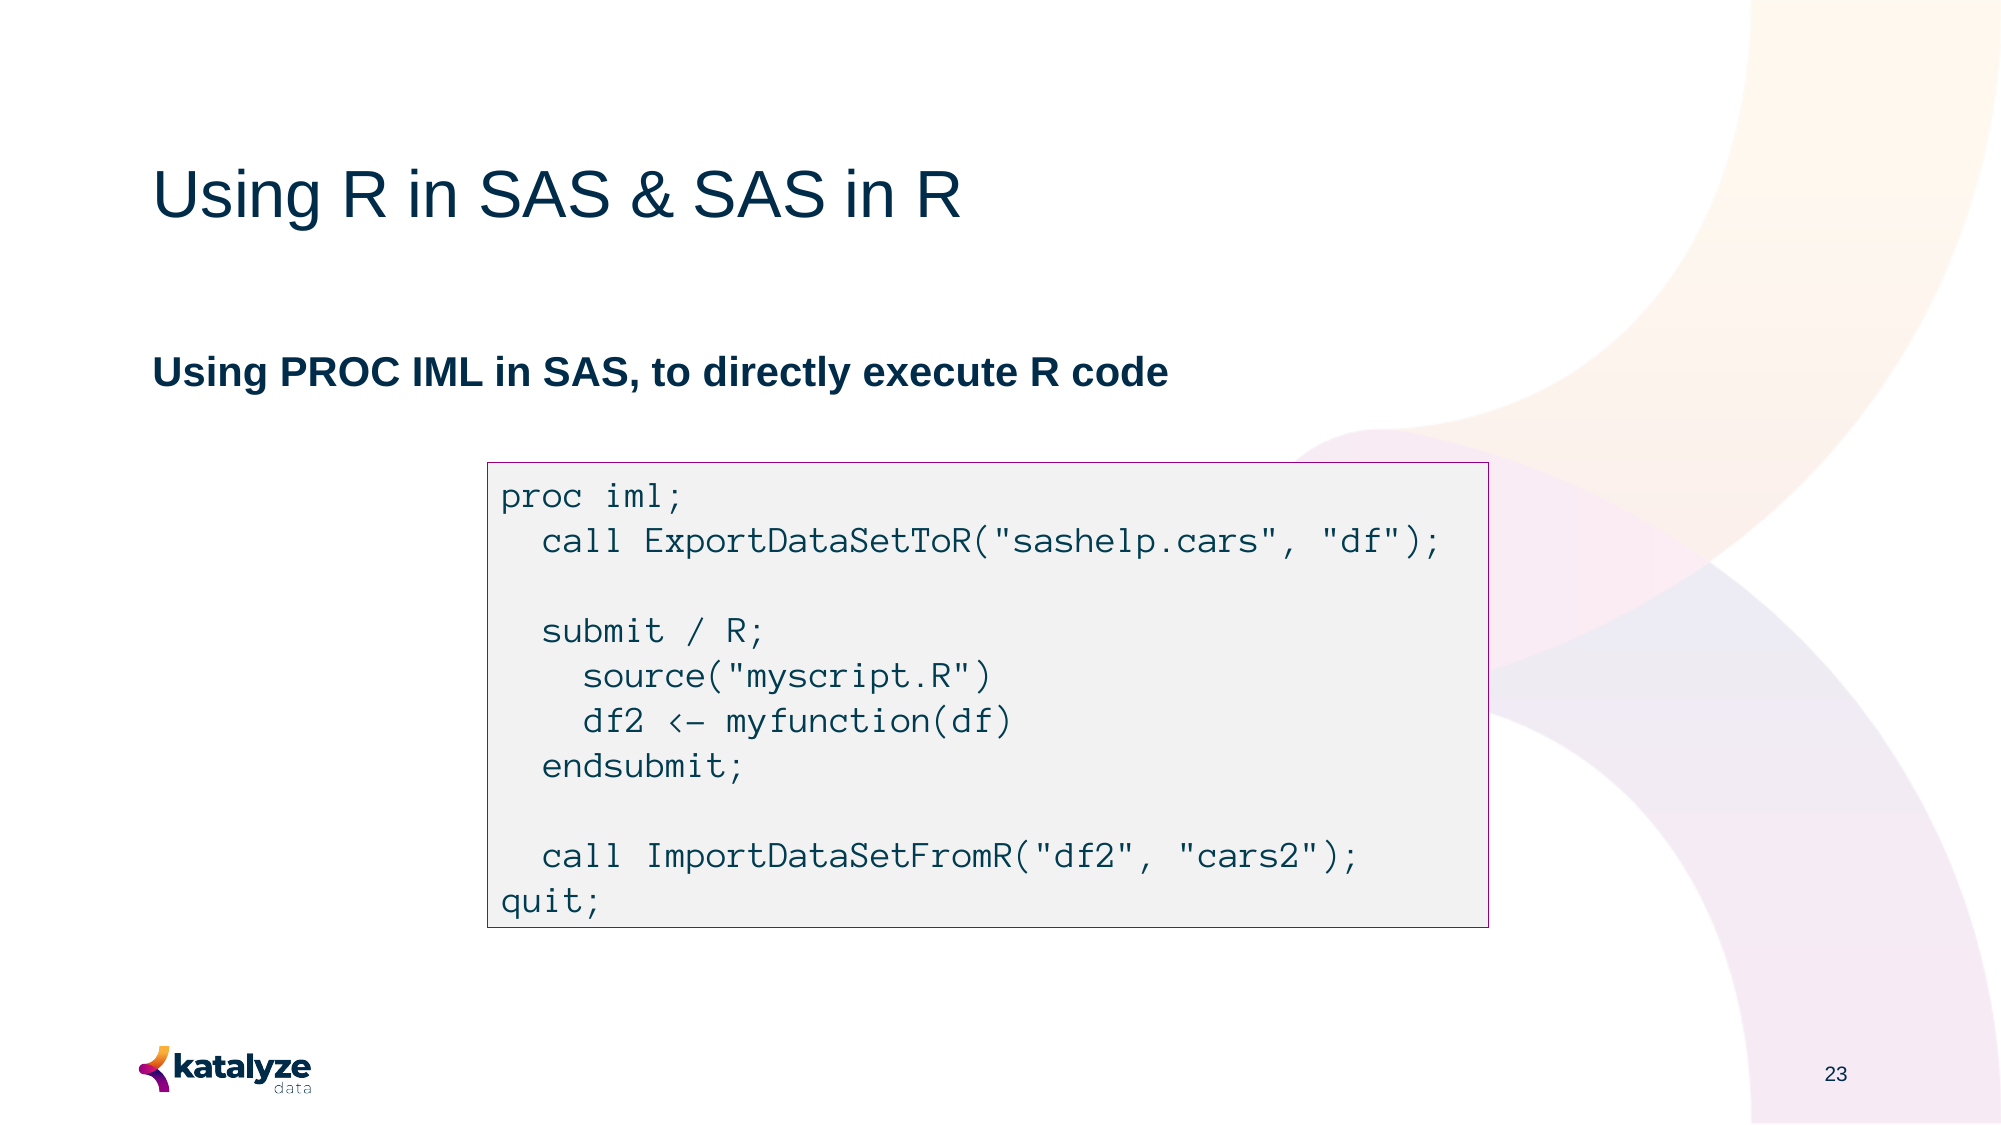

# Using R in SAS & SAS in R

Using PROC IML in SAS, to directly execute R code

proc iml;
  call ExportDataSetToR("sashelp.cars", "df");
  submit / R;
    source("myscript.R")
    df2 <- myfunction(df)
  endsubmit;
  call ImportDataSetFromR("df2", "cars2");
quit;

23